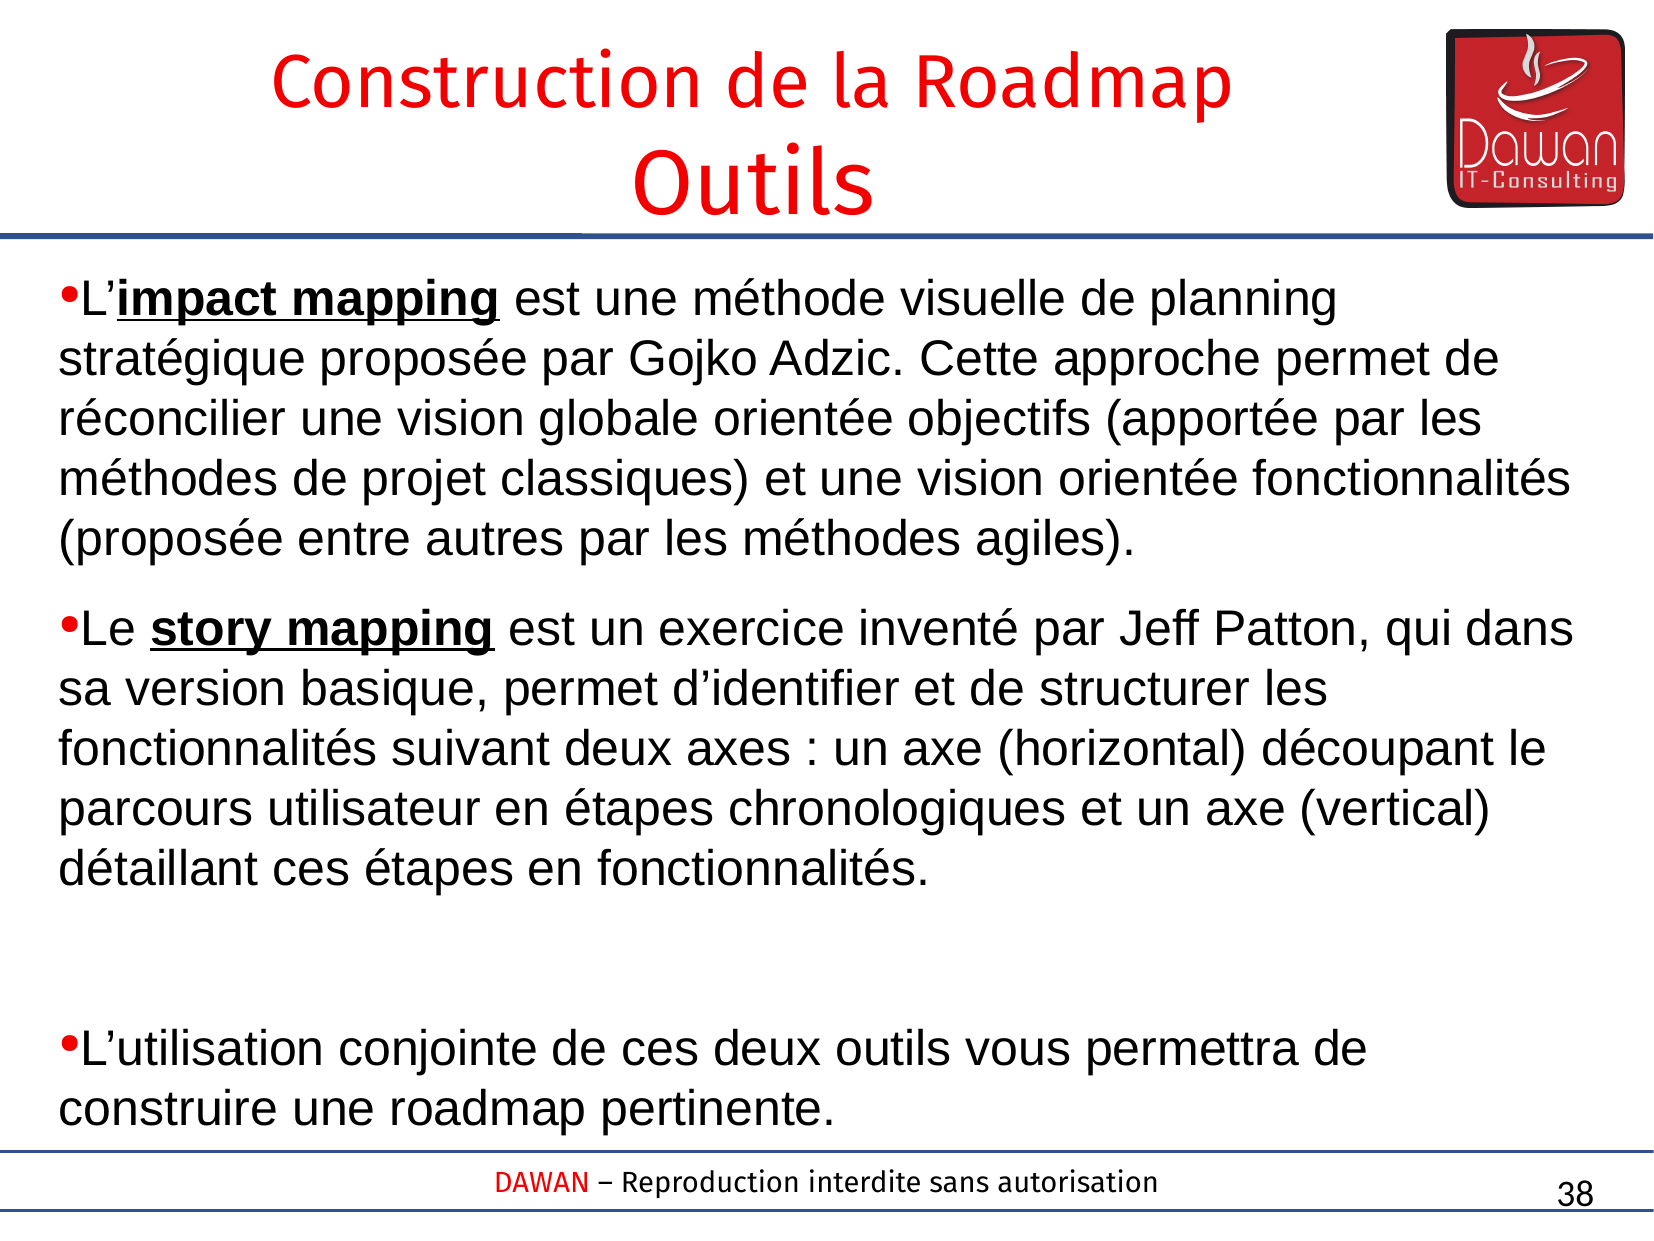

Construction de la Roadmap
Outils
L’impact mapping est une méthode visuelle de planning stratégique proposée par Gojko Adzic. Cette approche permet de réconcilier une vision globale orientée objectifs (apportée par les méthodes de projet classiques) et une vision orientée fonctionnalités (proposée entre autres par les méthodes agiles).
Le story mapping est un exercice inventé par Jeff Patton, qui dans sa version basique, permet d’identifier et de structurer les fonctionnalités suivant deux axes : un axe (horizontal) découpant le parcours utilisateur en étapes chronologiques et un axe (vertical) détaillant ces étapes en fonctionnalités.

L’utilisation conjointe de ces deux outils vous permettra de construire une roadmap pertinente.
38